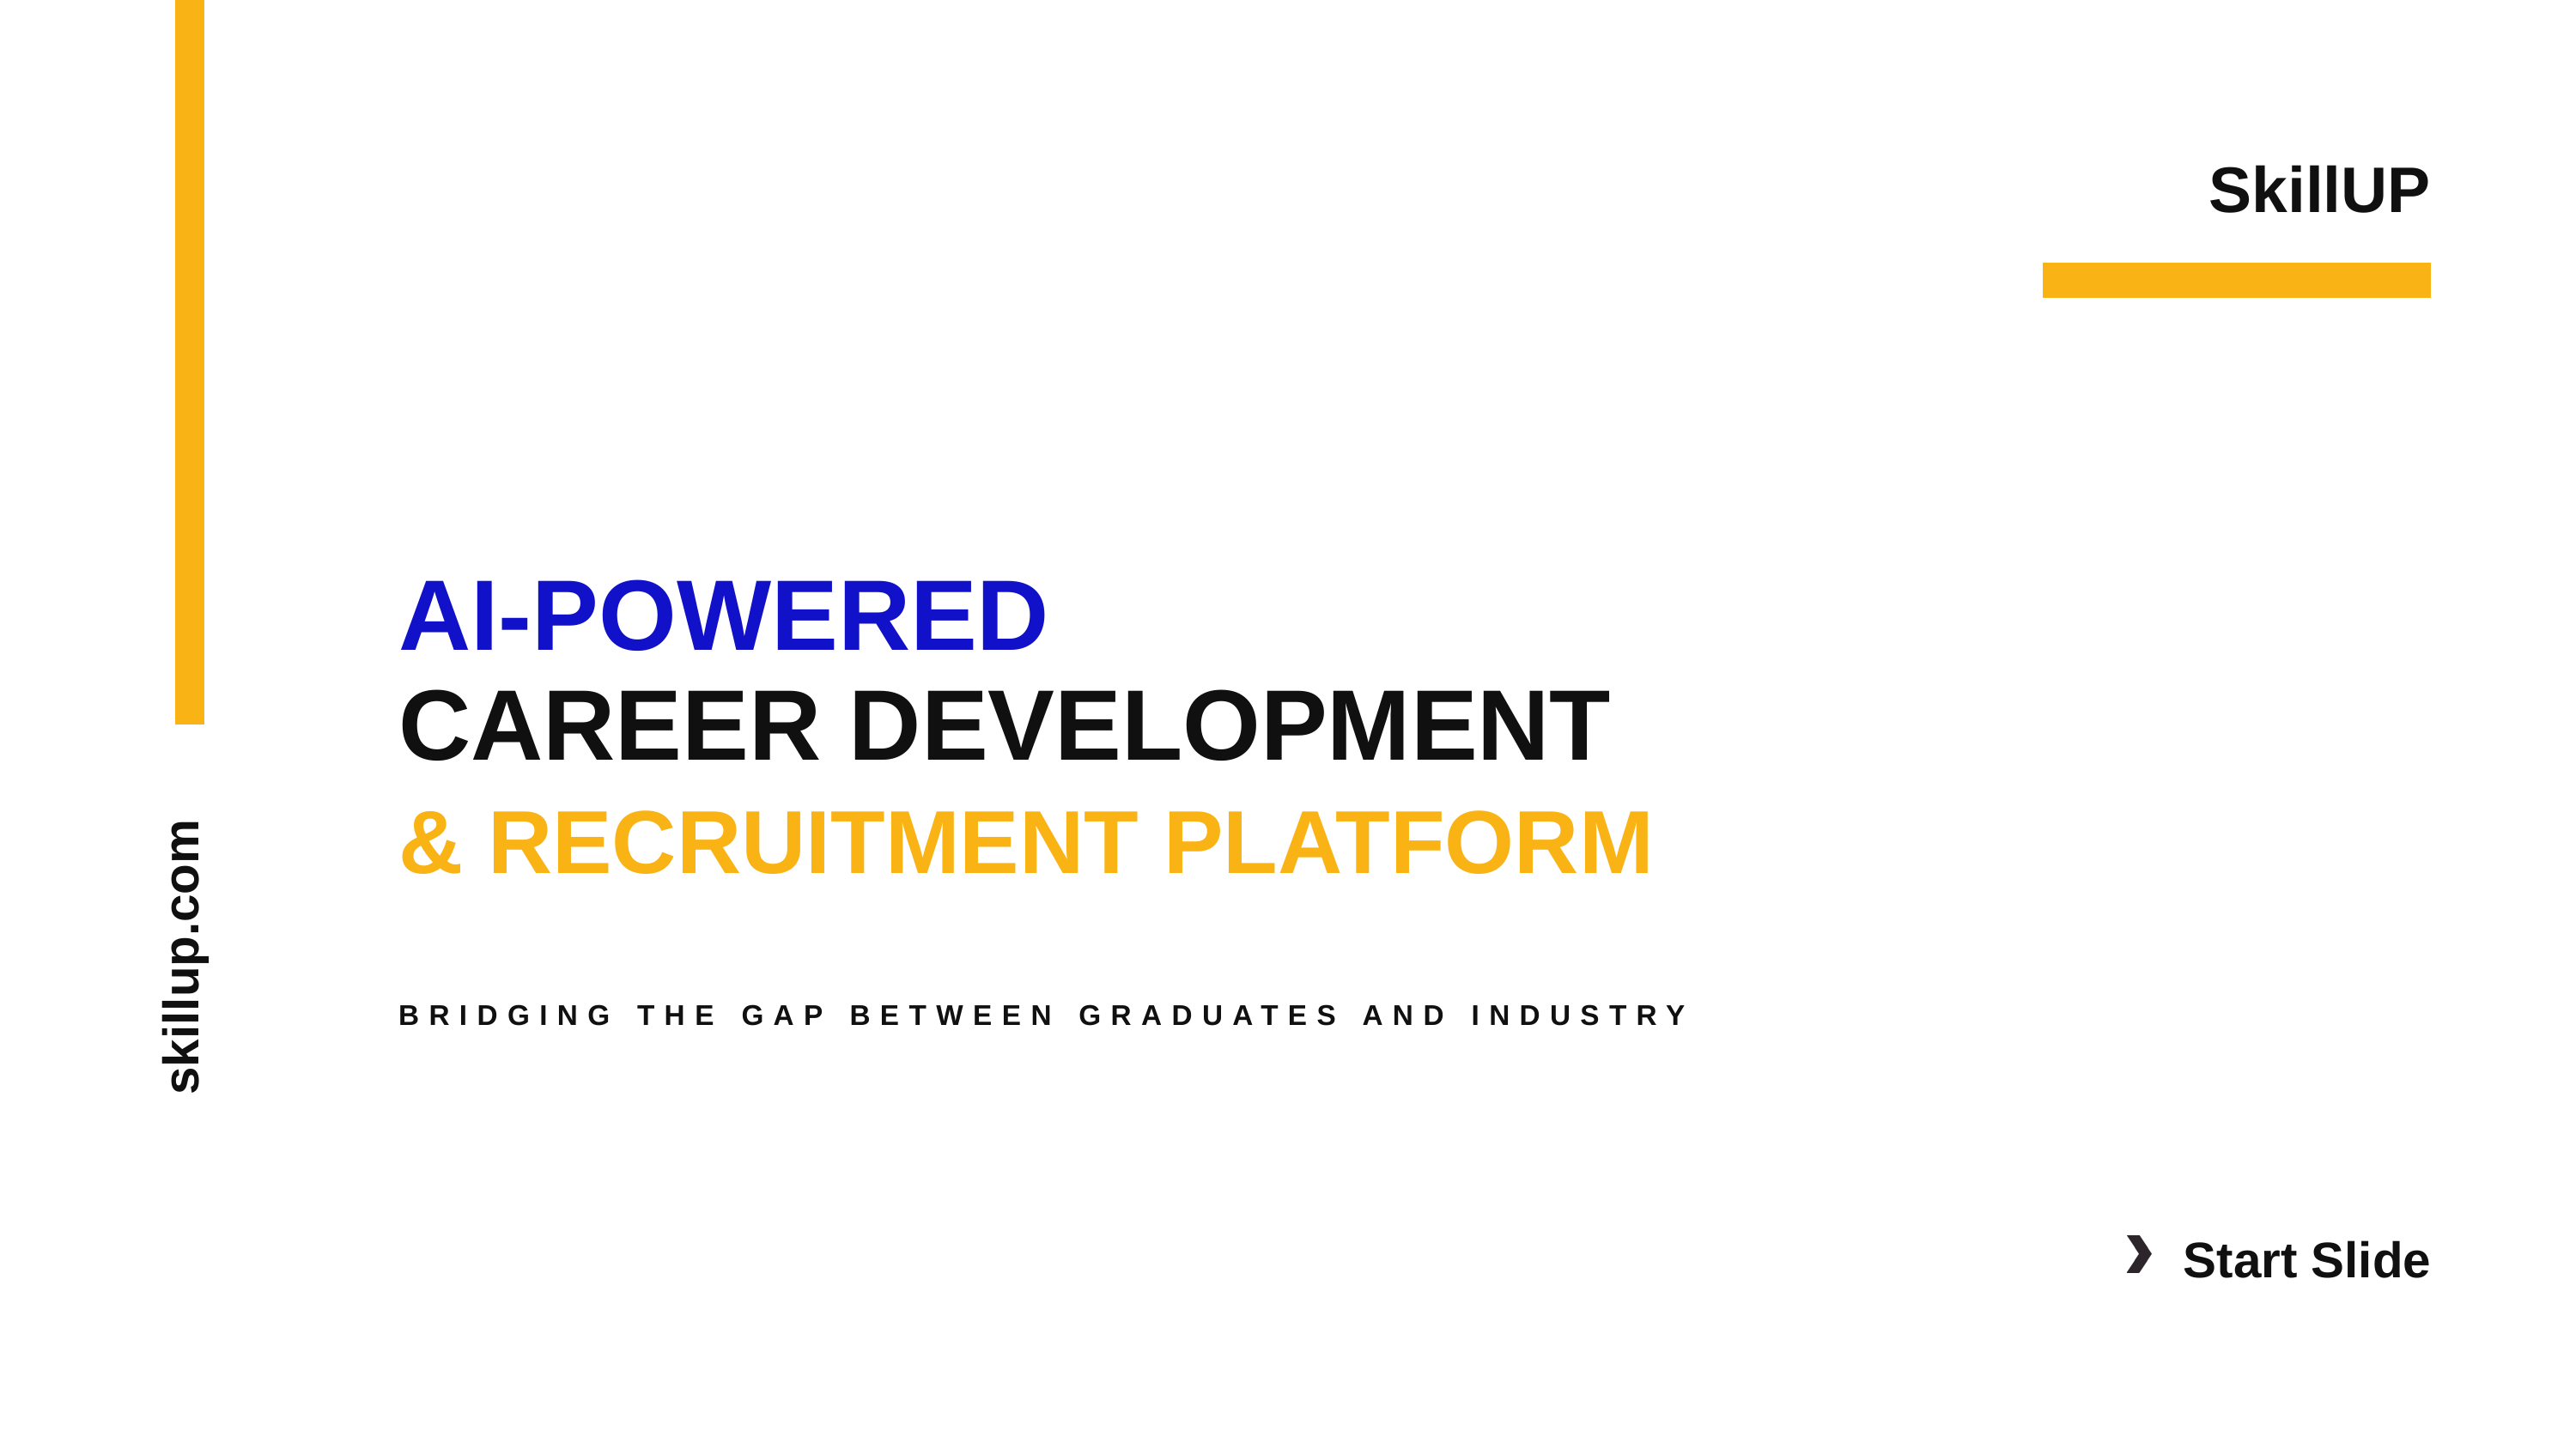

SkillUP

AI-POWERED
CAREER DEVELOPMENT
& RECRUITMENT PLATFORM
skillup.com
BRIDGING THE GAP BETWEEN GRADUATES AND INDUSTRY
Start Slide